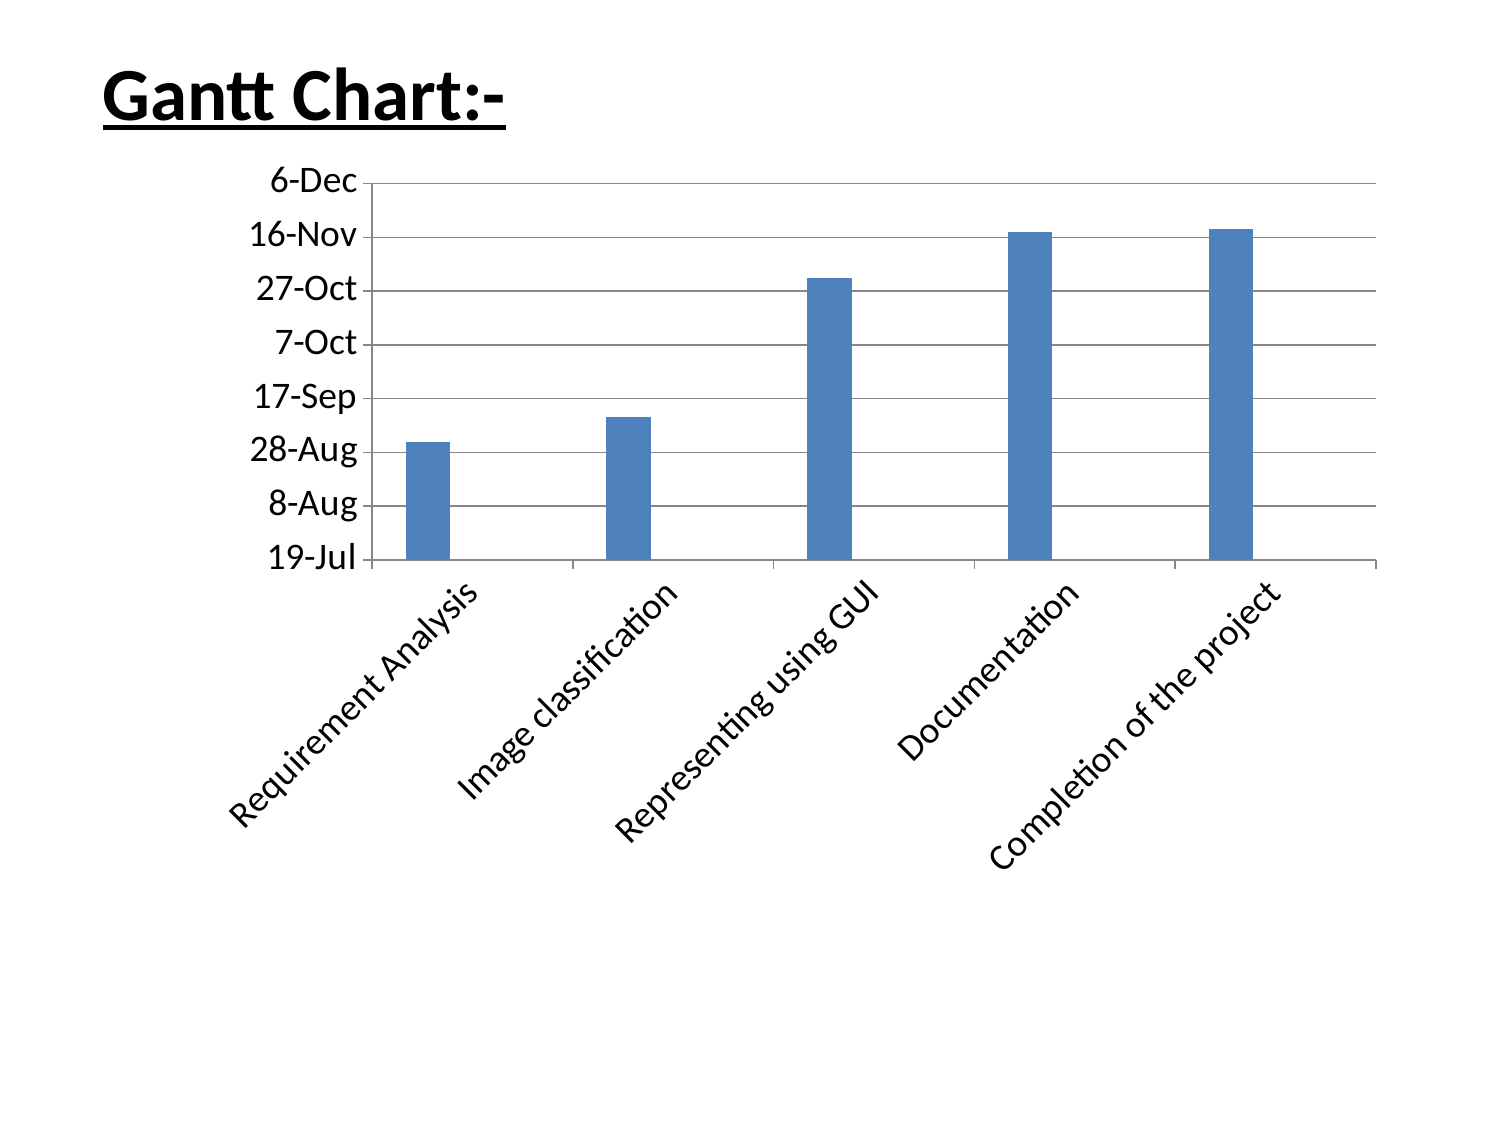

Gantt Chart:-

### Chart

| Category | Series 1 | Column1 | Column2 |
|---|---|---|---|
| Requirement Analysis | 43344.0 | None | None |
| Image classification | 43353.0 | None | None |
| Representing using GUI | 43405.0 | None | None |
| Documentation | 43422.0 | None | None |
| Completion of the project | 43423.0 | None | None |